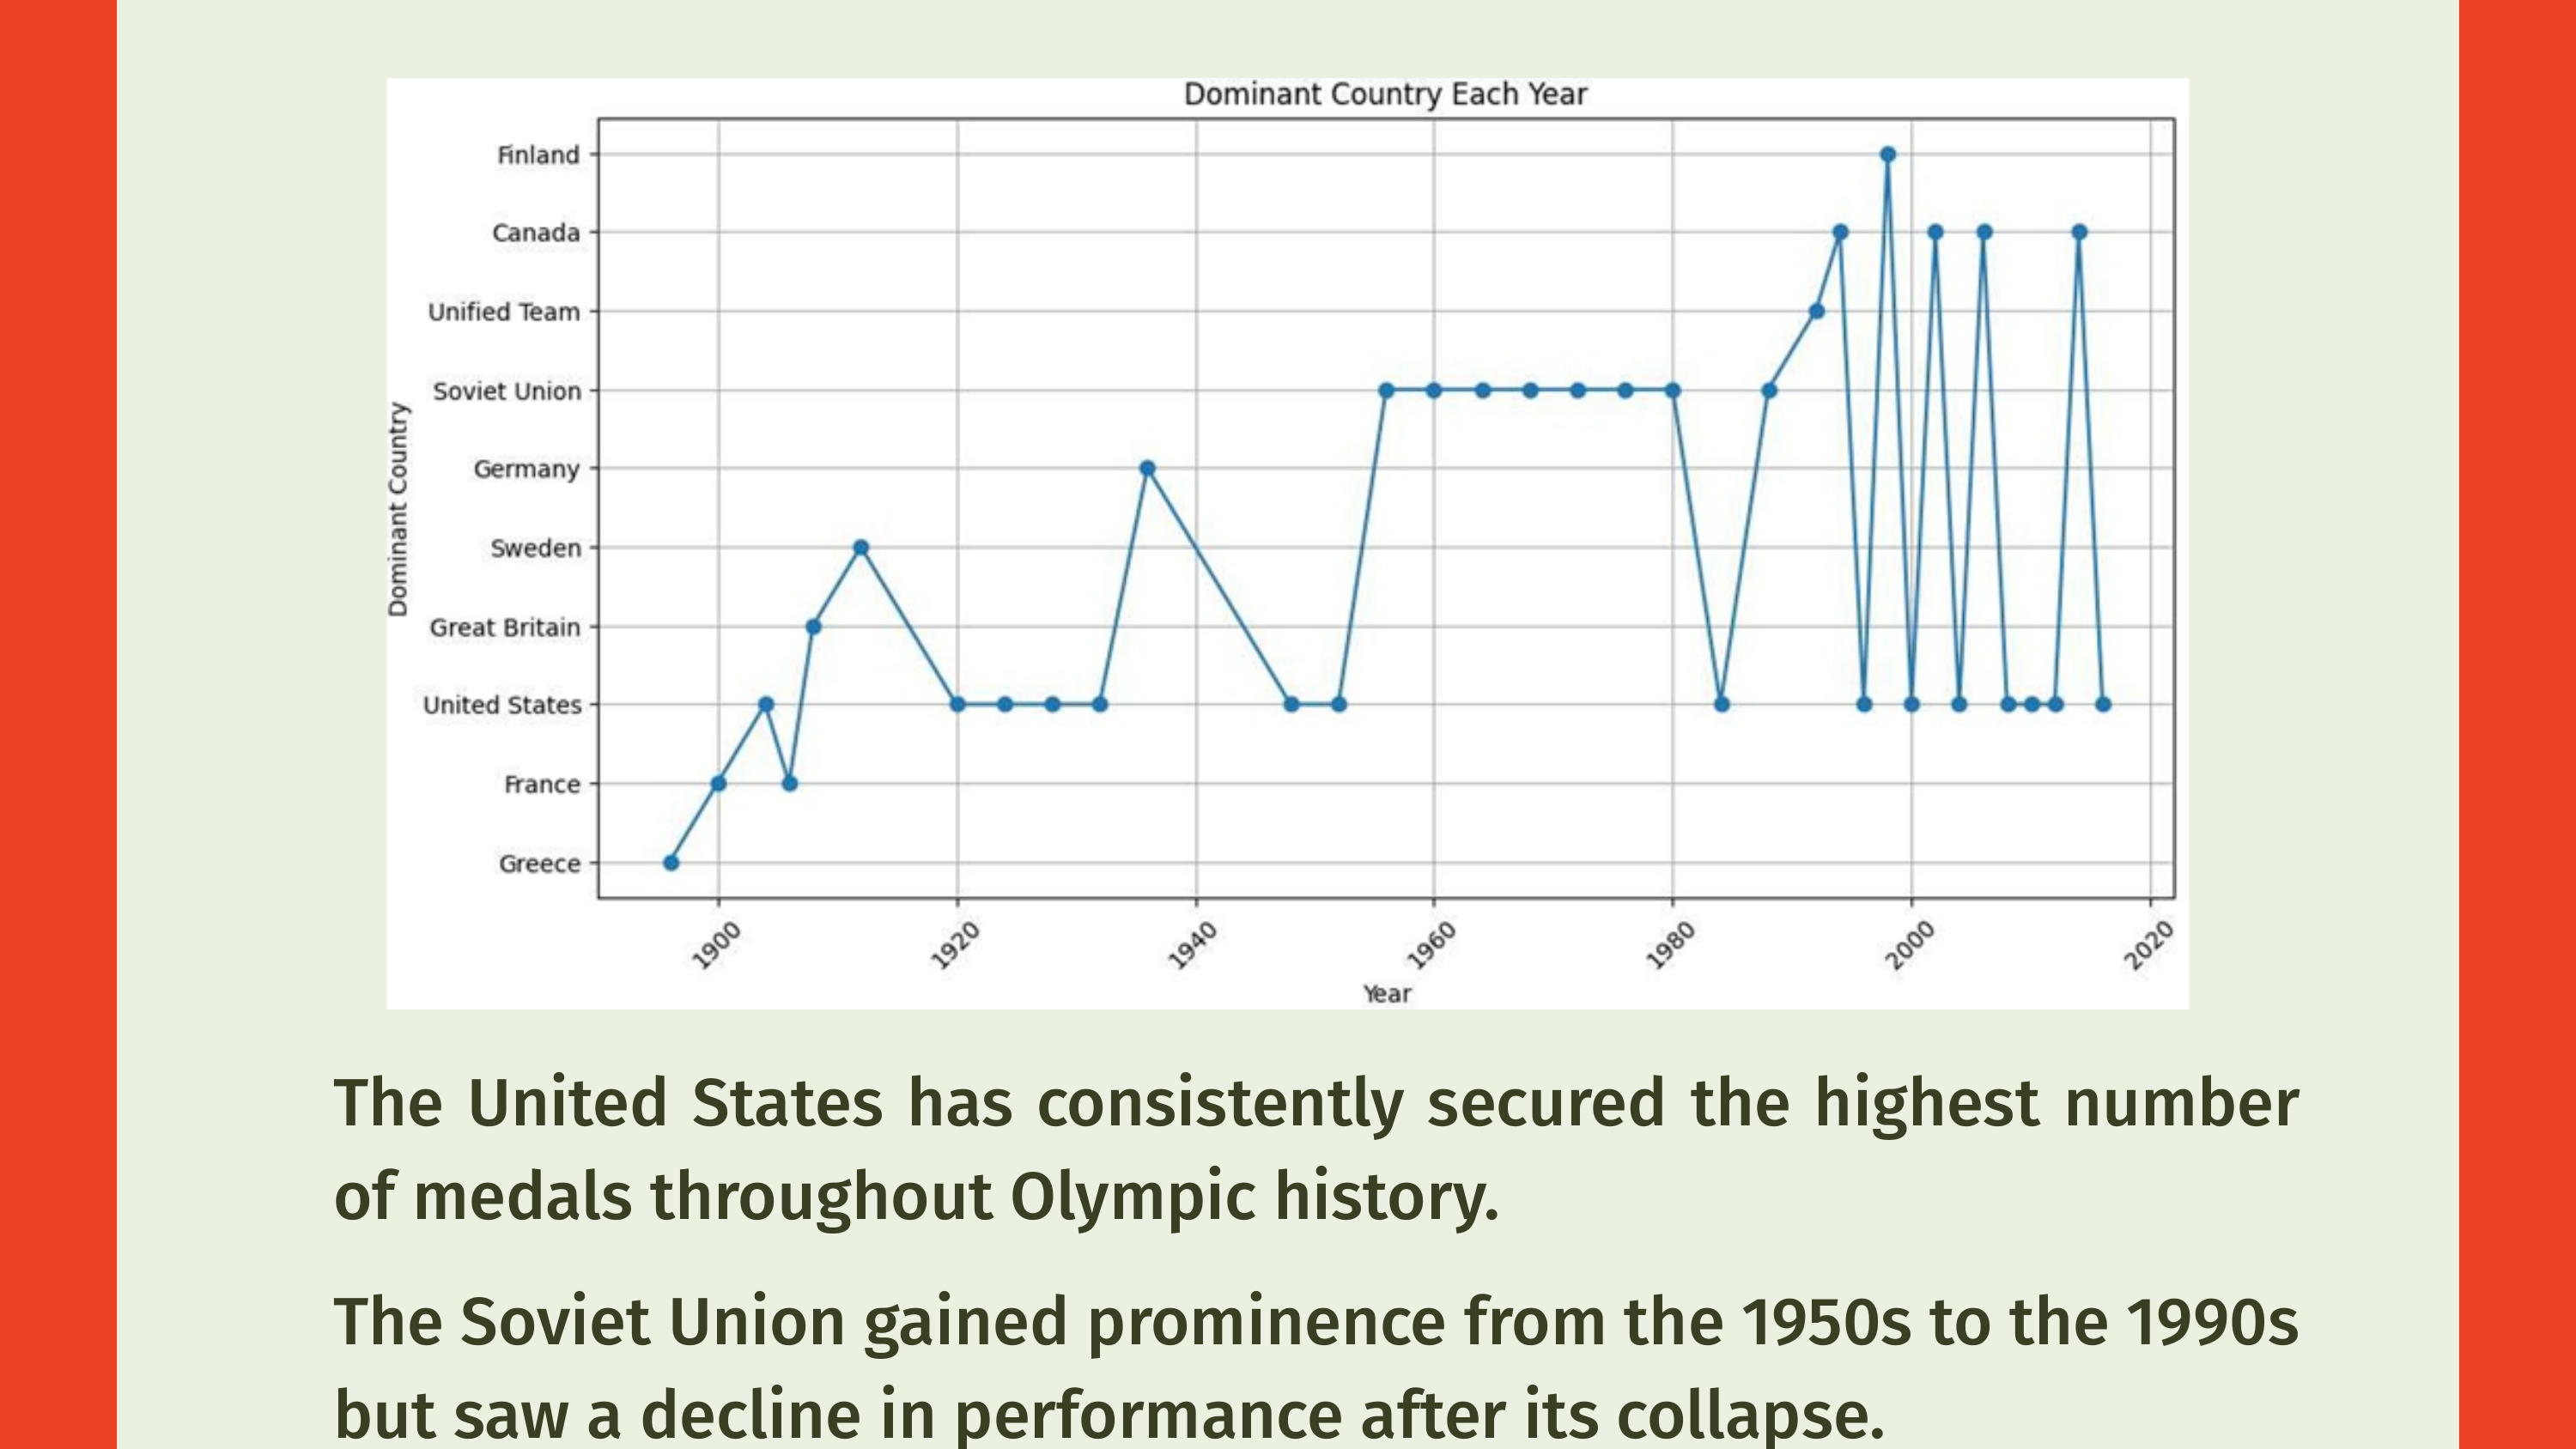

The United States has consistently secured the highest number of medals throughout Olympic history.
The Soviet Union gained prominence from the 1950s to the 1990s but saw a decline in performance after its collapse.